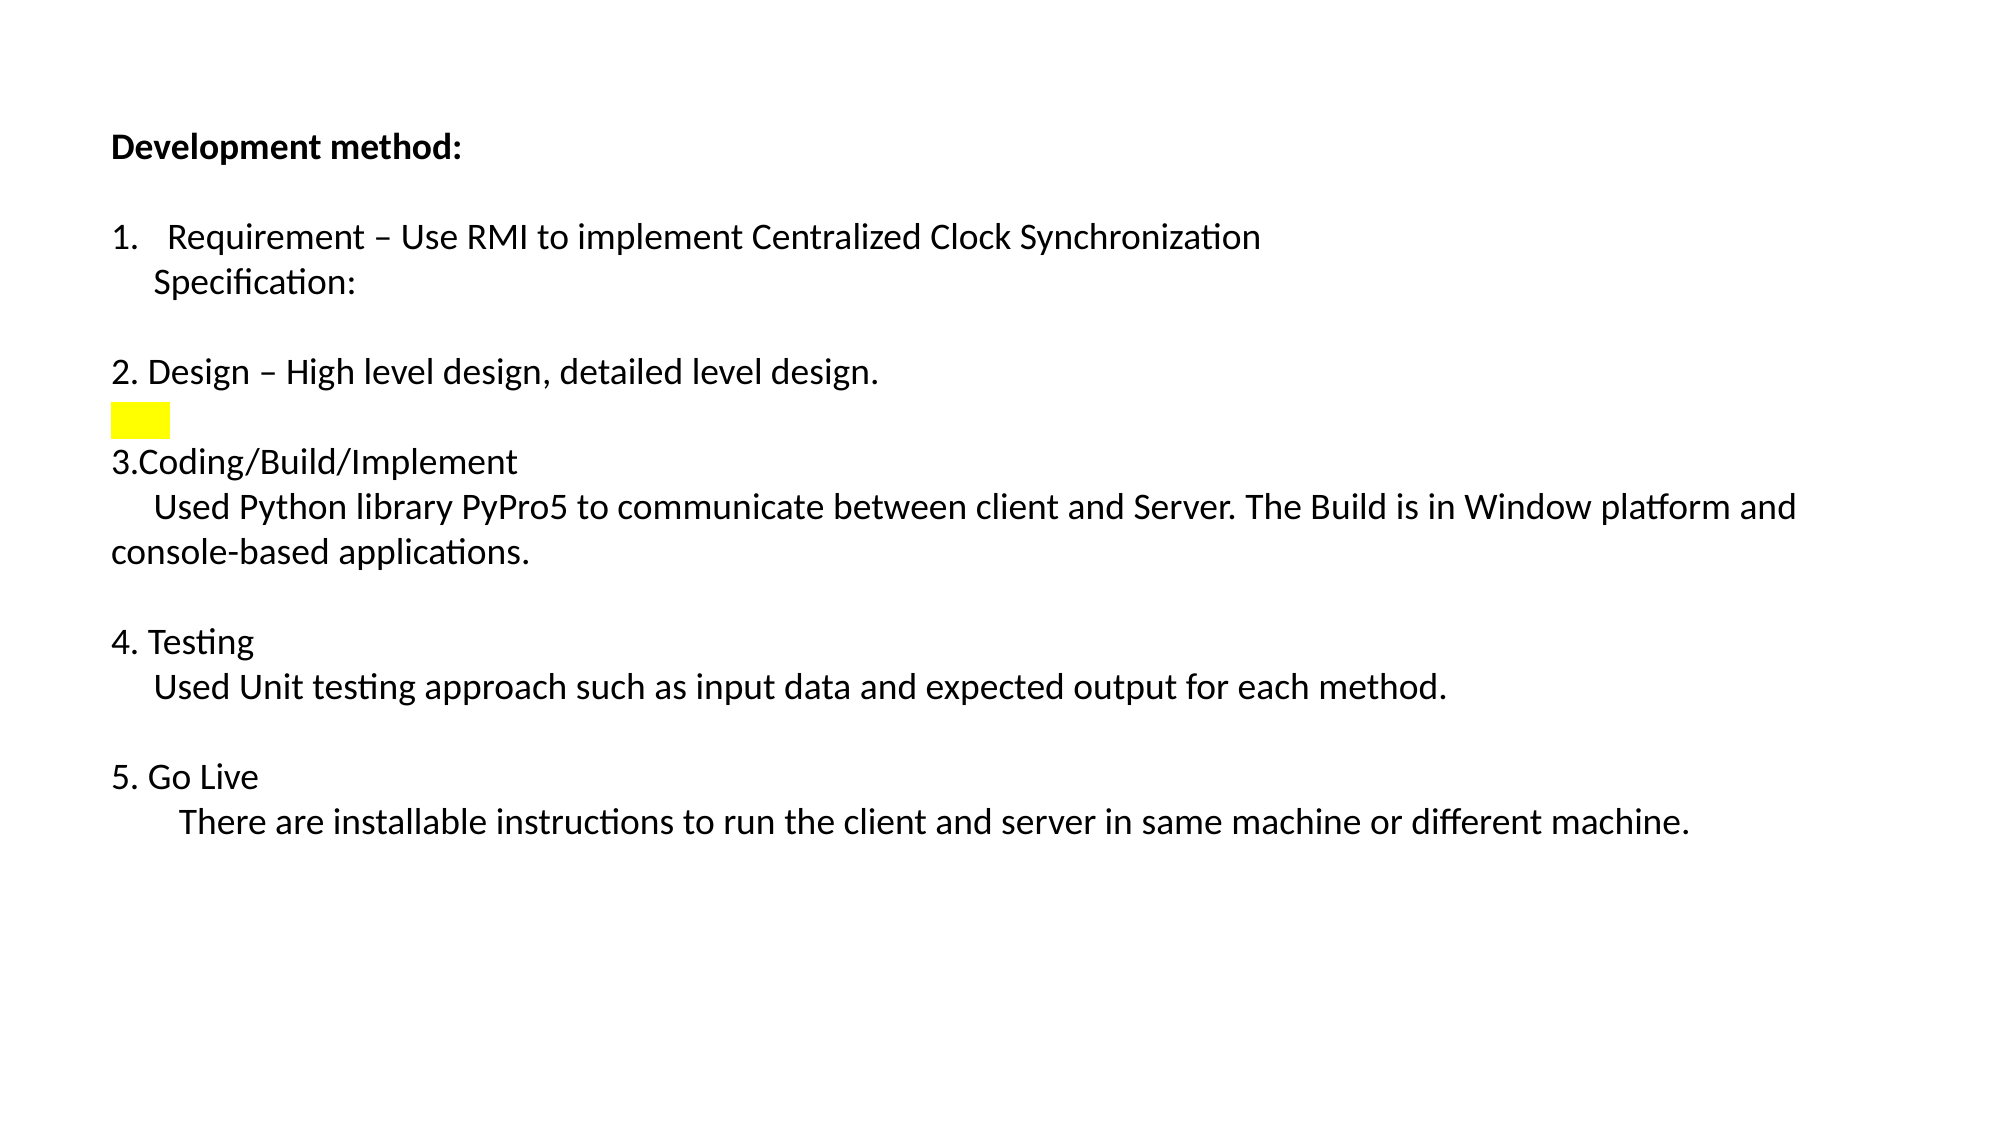

Development method:

Requirement – Use RMI to implement Centralized Clock Synchronization
     Specification:

2. Design – High level design, detailed level design.

3.Coding/Build/Implement
     Used Python library PyPro5 to communicate between client and Server. The Build is in Window platform and console-based applications.

4. Testing
     Used Unit testing approach such as input data and expected output for each method.

5. Go Live
        There are installable instructions to run the client and server in same machine or different machine.